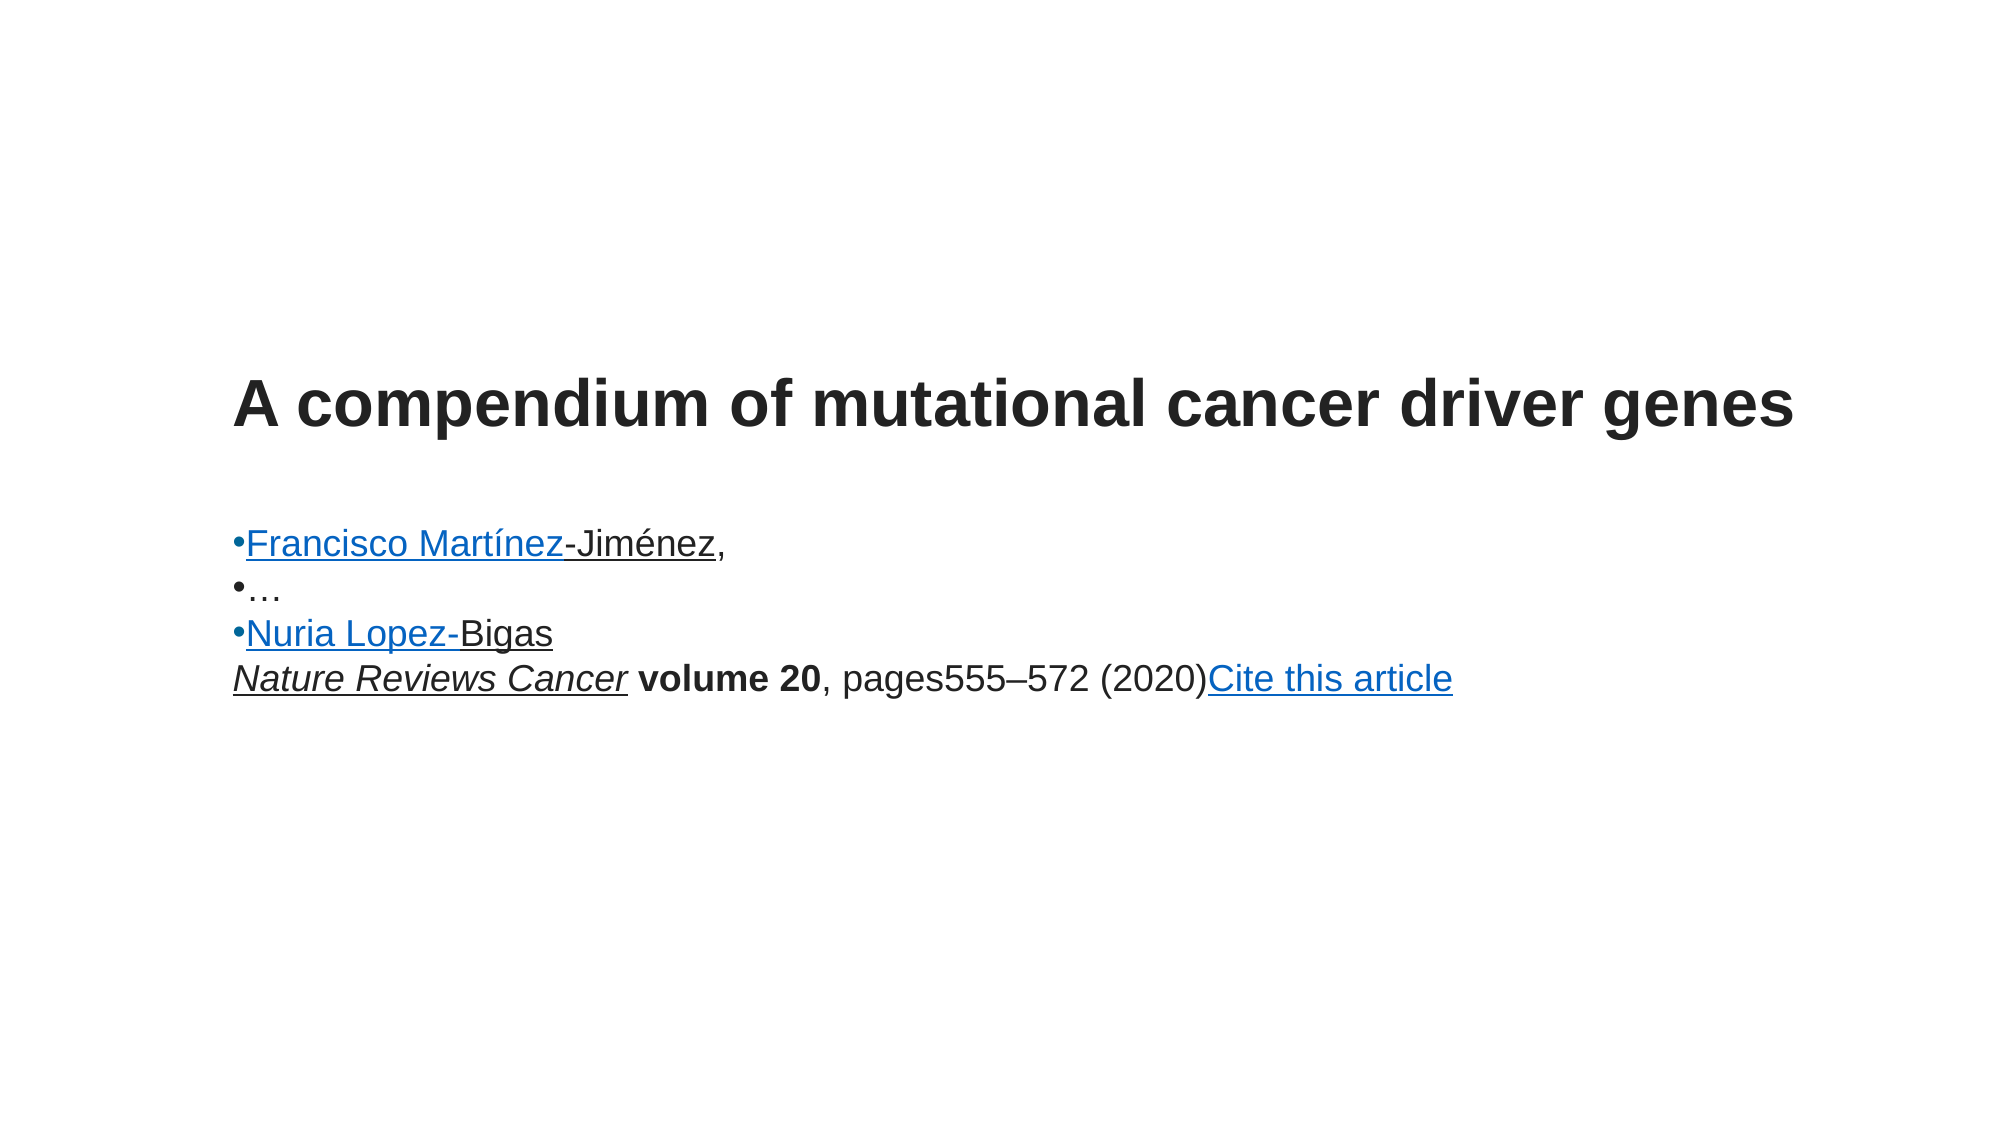

A compendium of mutational cancer driver genes

Francisco Martínez-Jiménez,
…
Nuria Lopez-Bigas
Nature Reviews Cancer volume 20, pages555–572 (2020)Cite this article